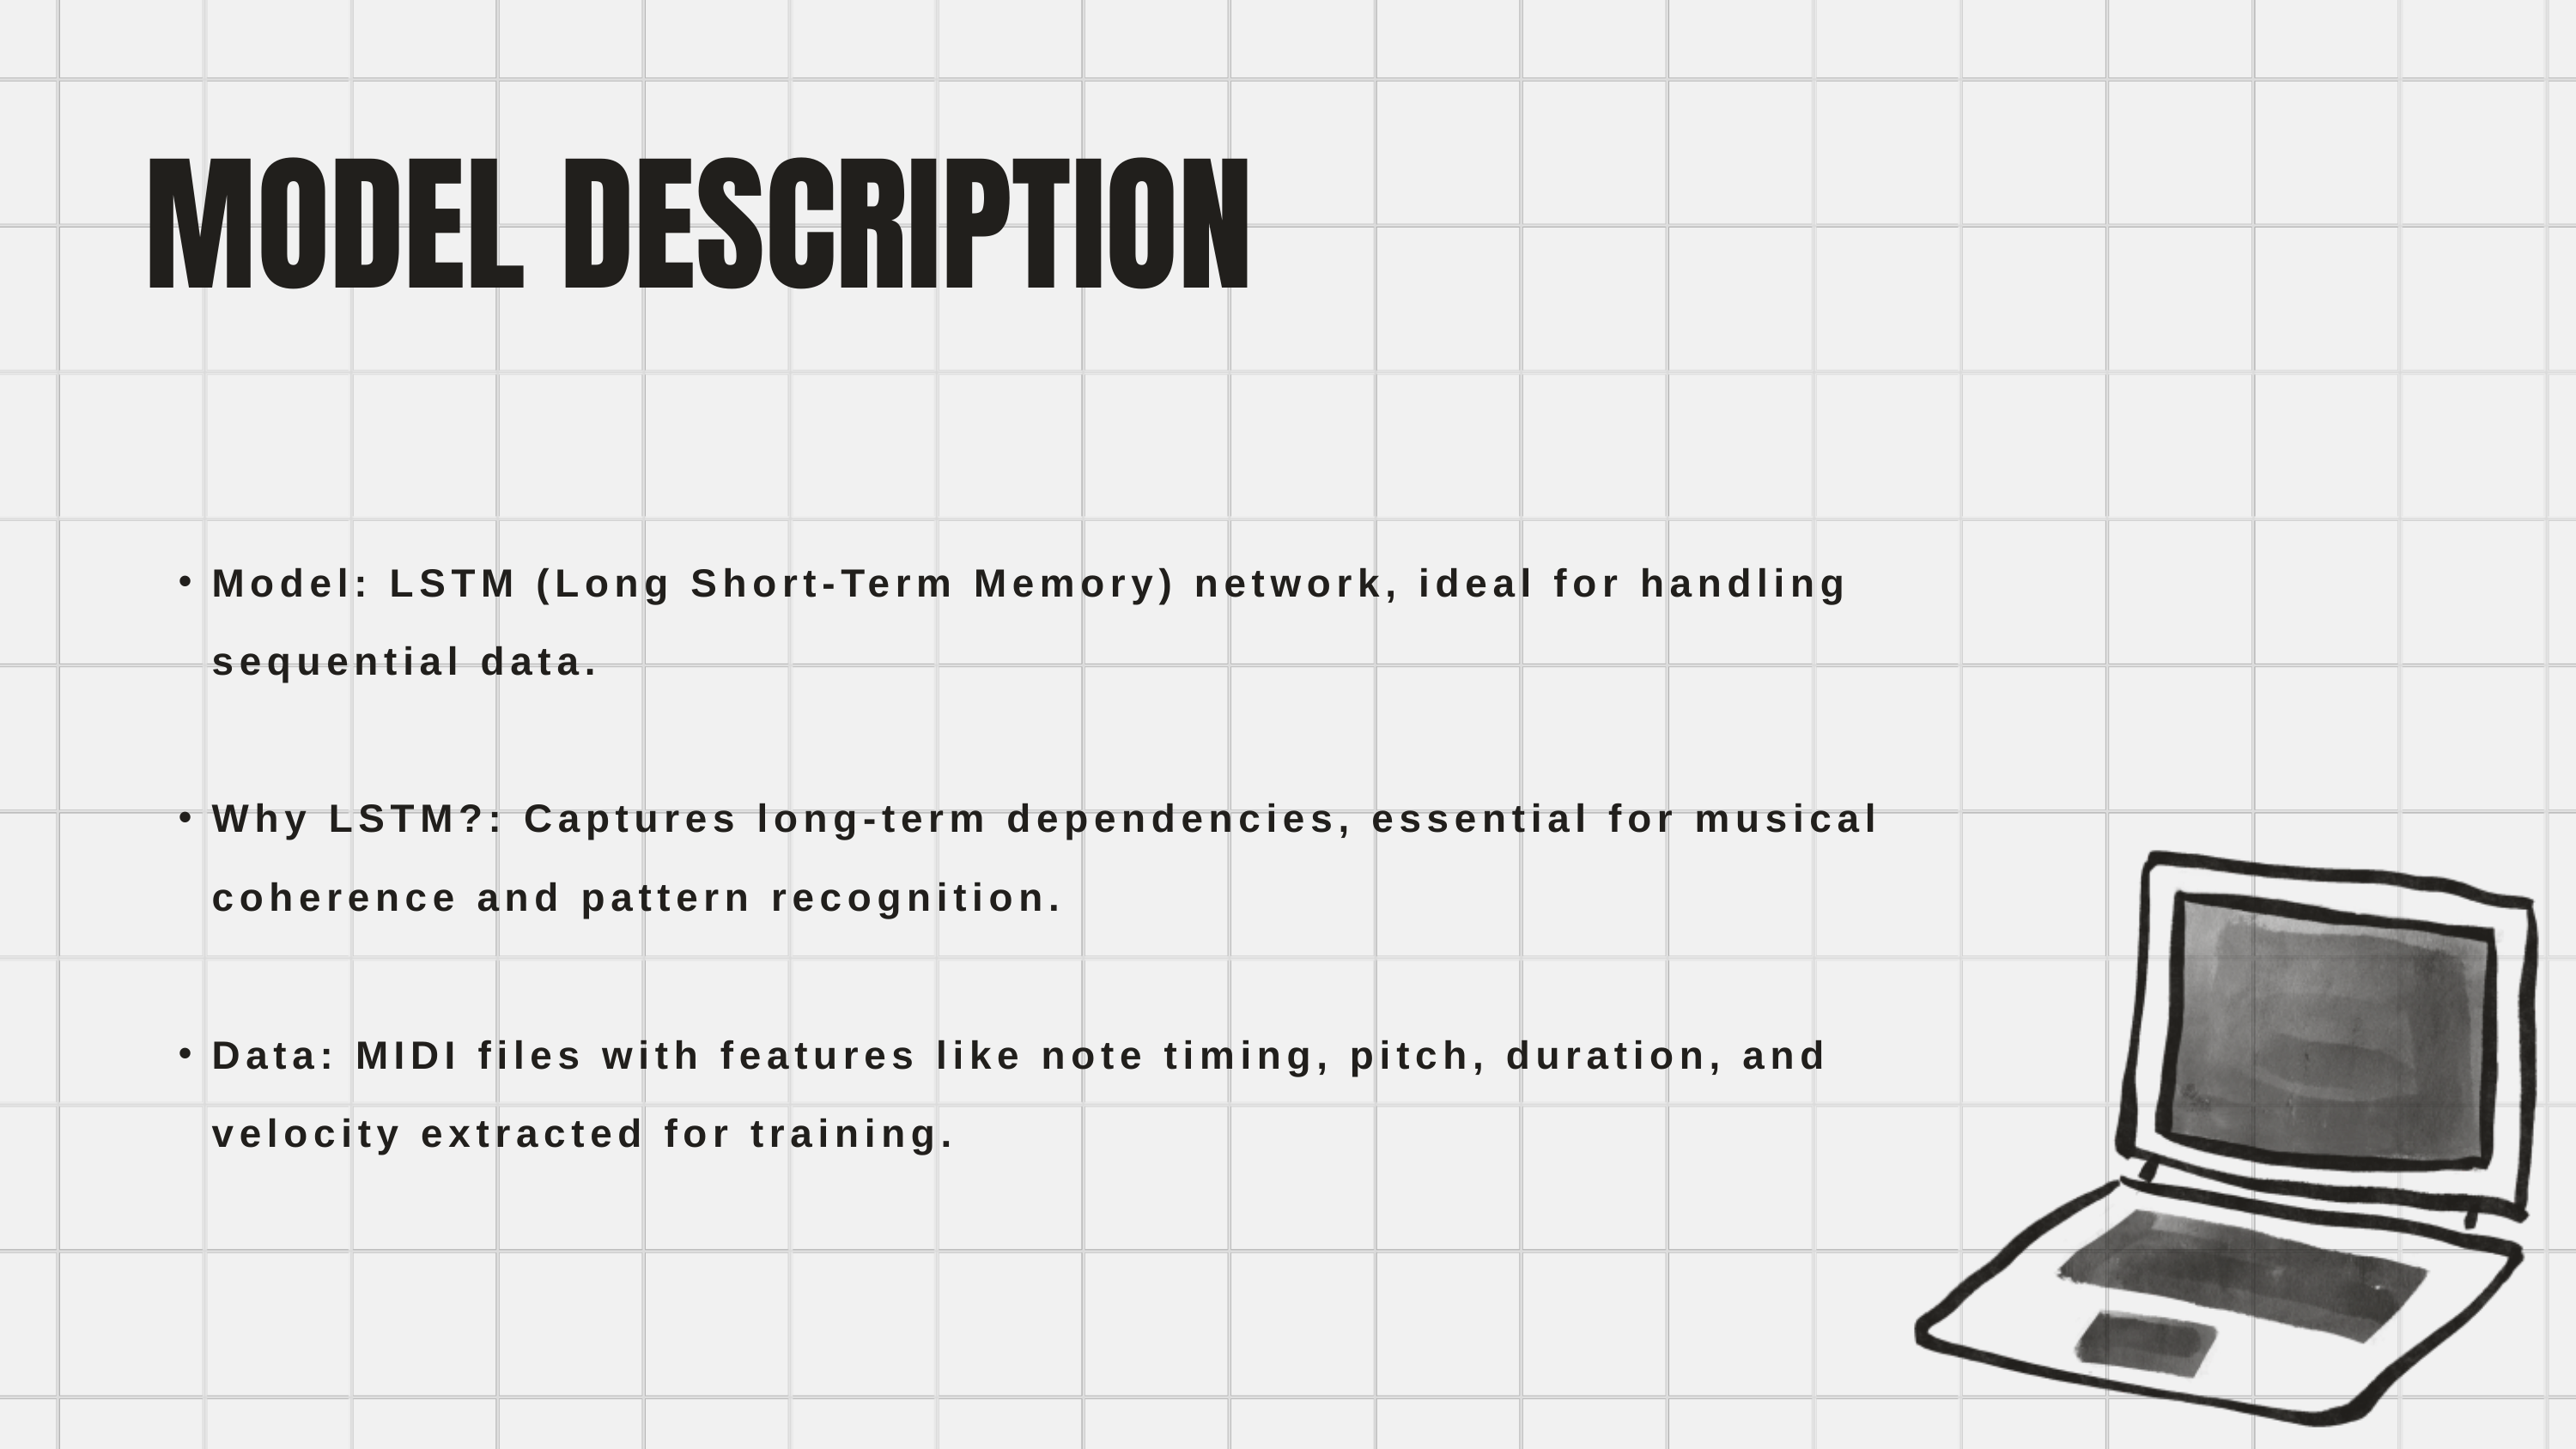

MODEL DESCRIPTION
Model: LSTM (Long Short-Term Memory) network, ideal for handling sequential data.

Why LSTM?: Captures long-term dependencies, essential for musical coherence and pattern recognition.

Data: MIDI files with features like note timing, pitch, duration, and velocity extracted for training.